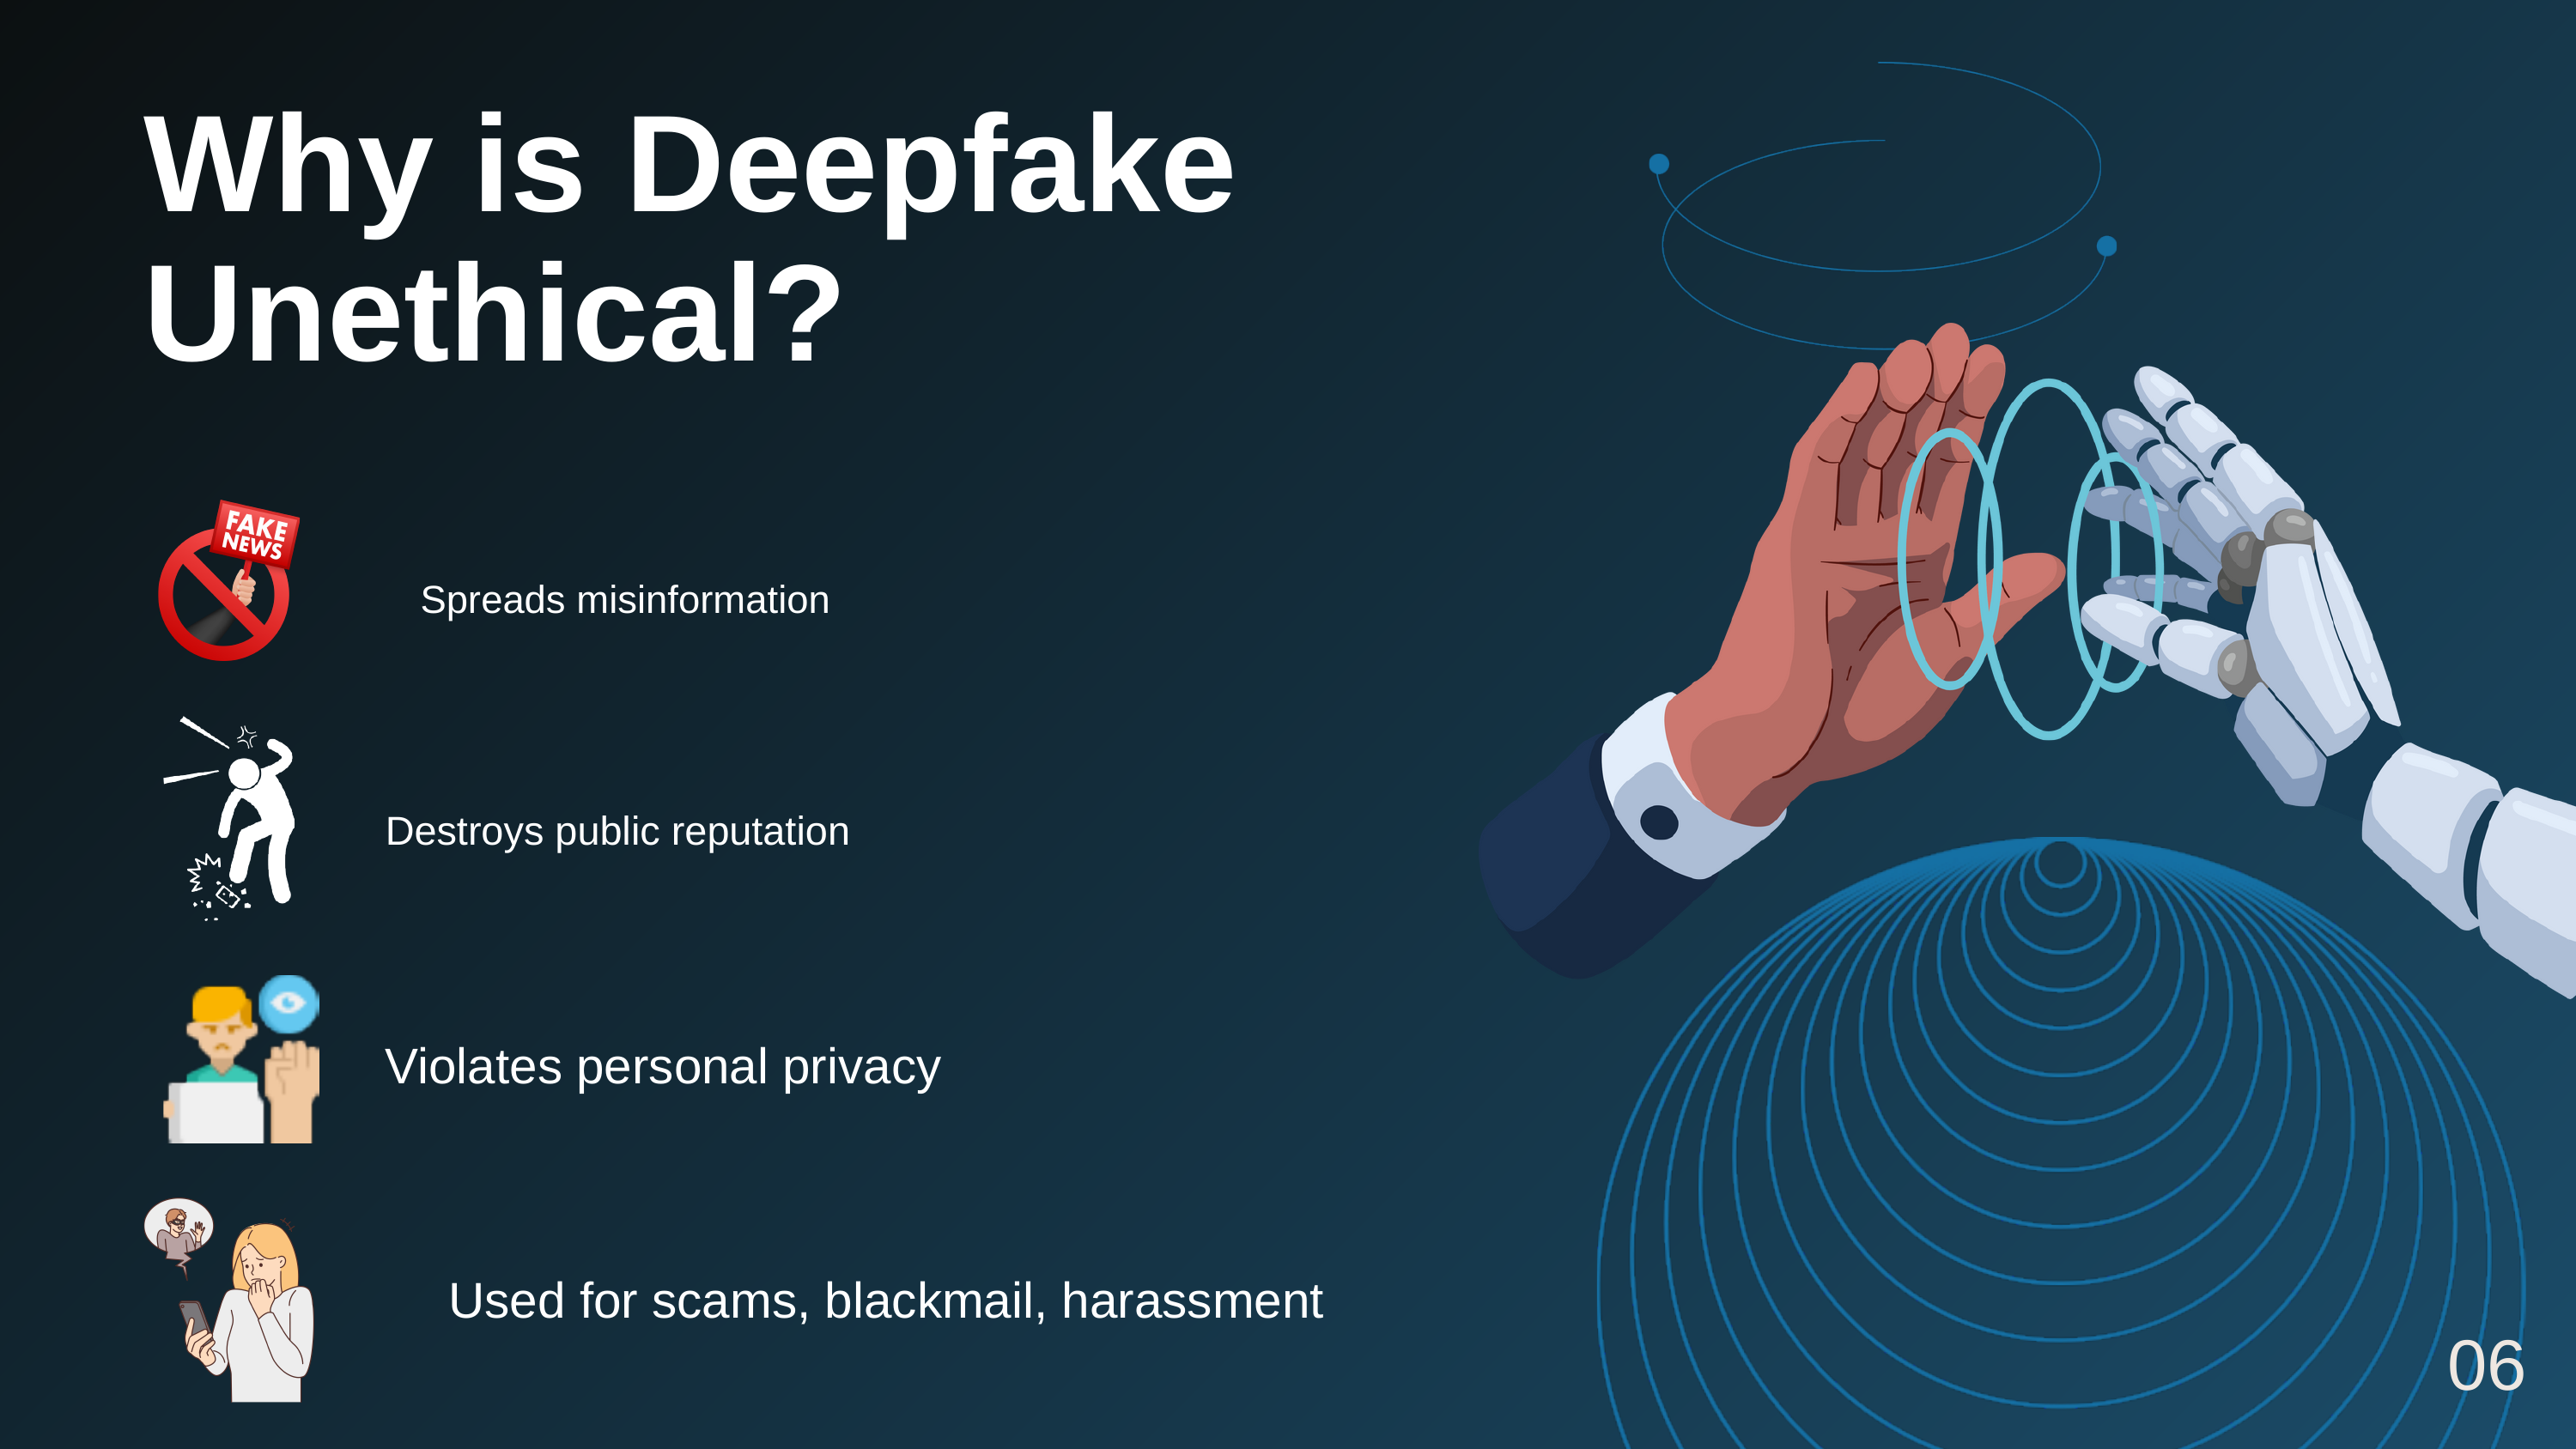

Why is Deepfake Unethical?

Spreads misinformation

Destroys public reputation

Violates personal privacy

Used for scams, blackmail, harassment
06